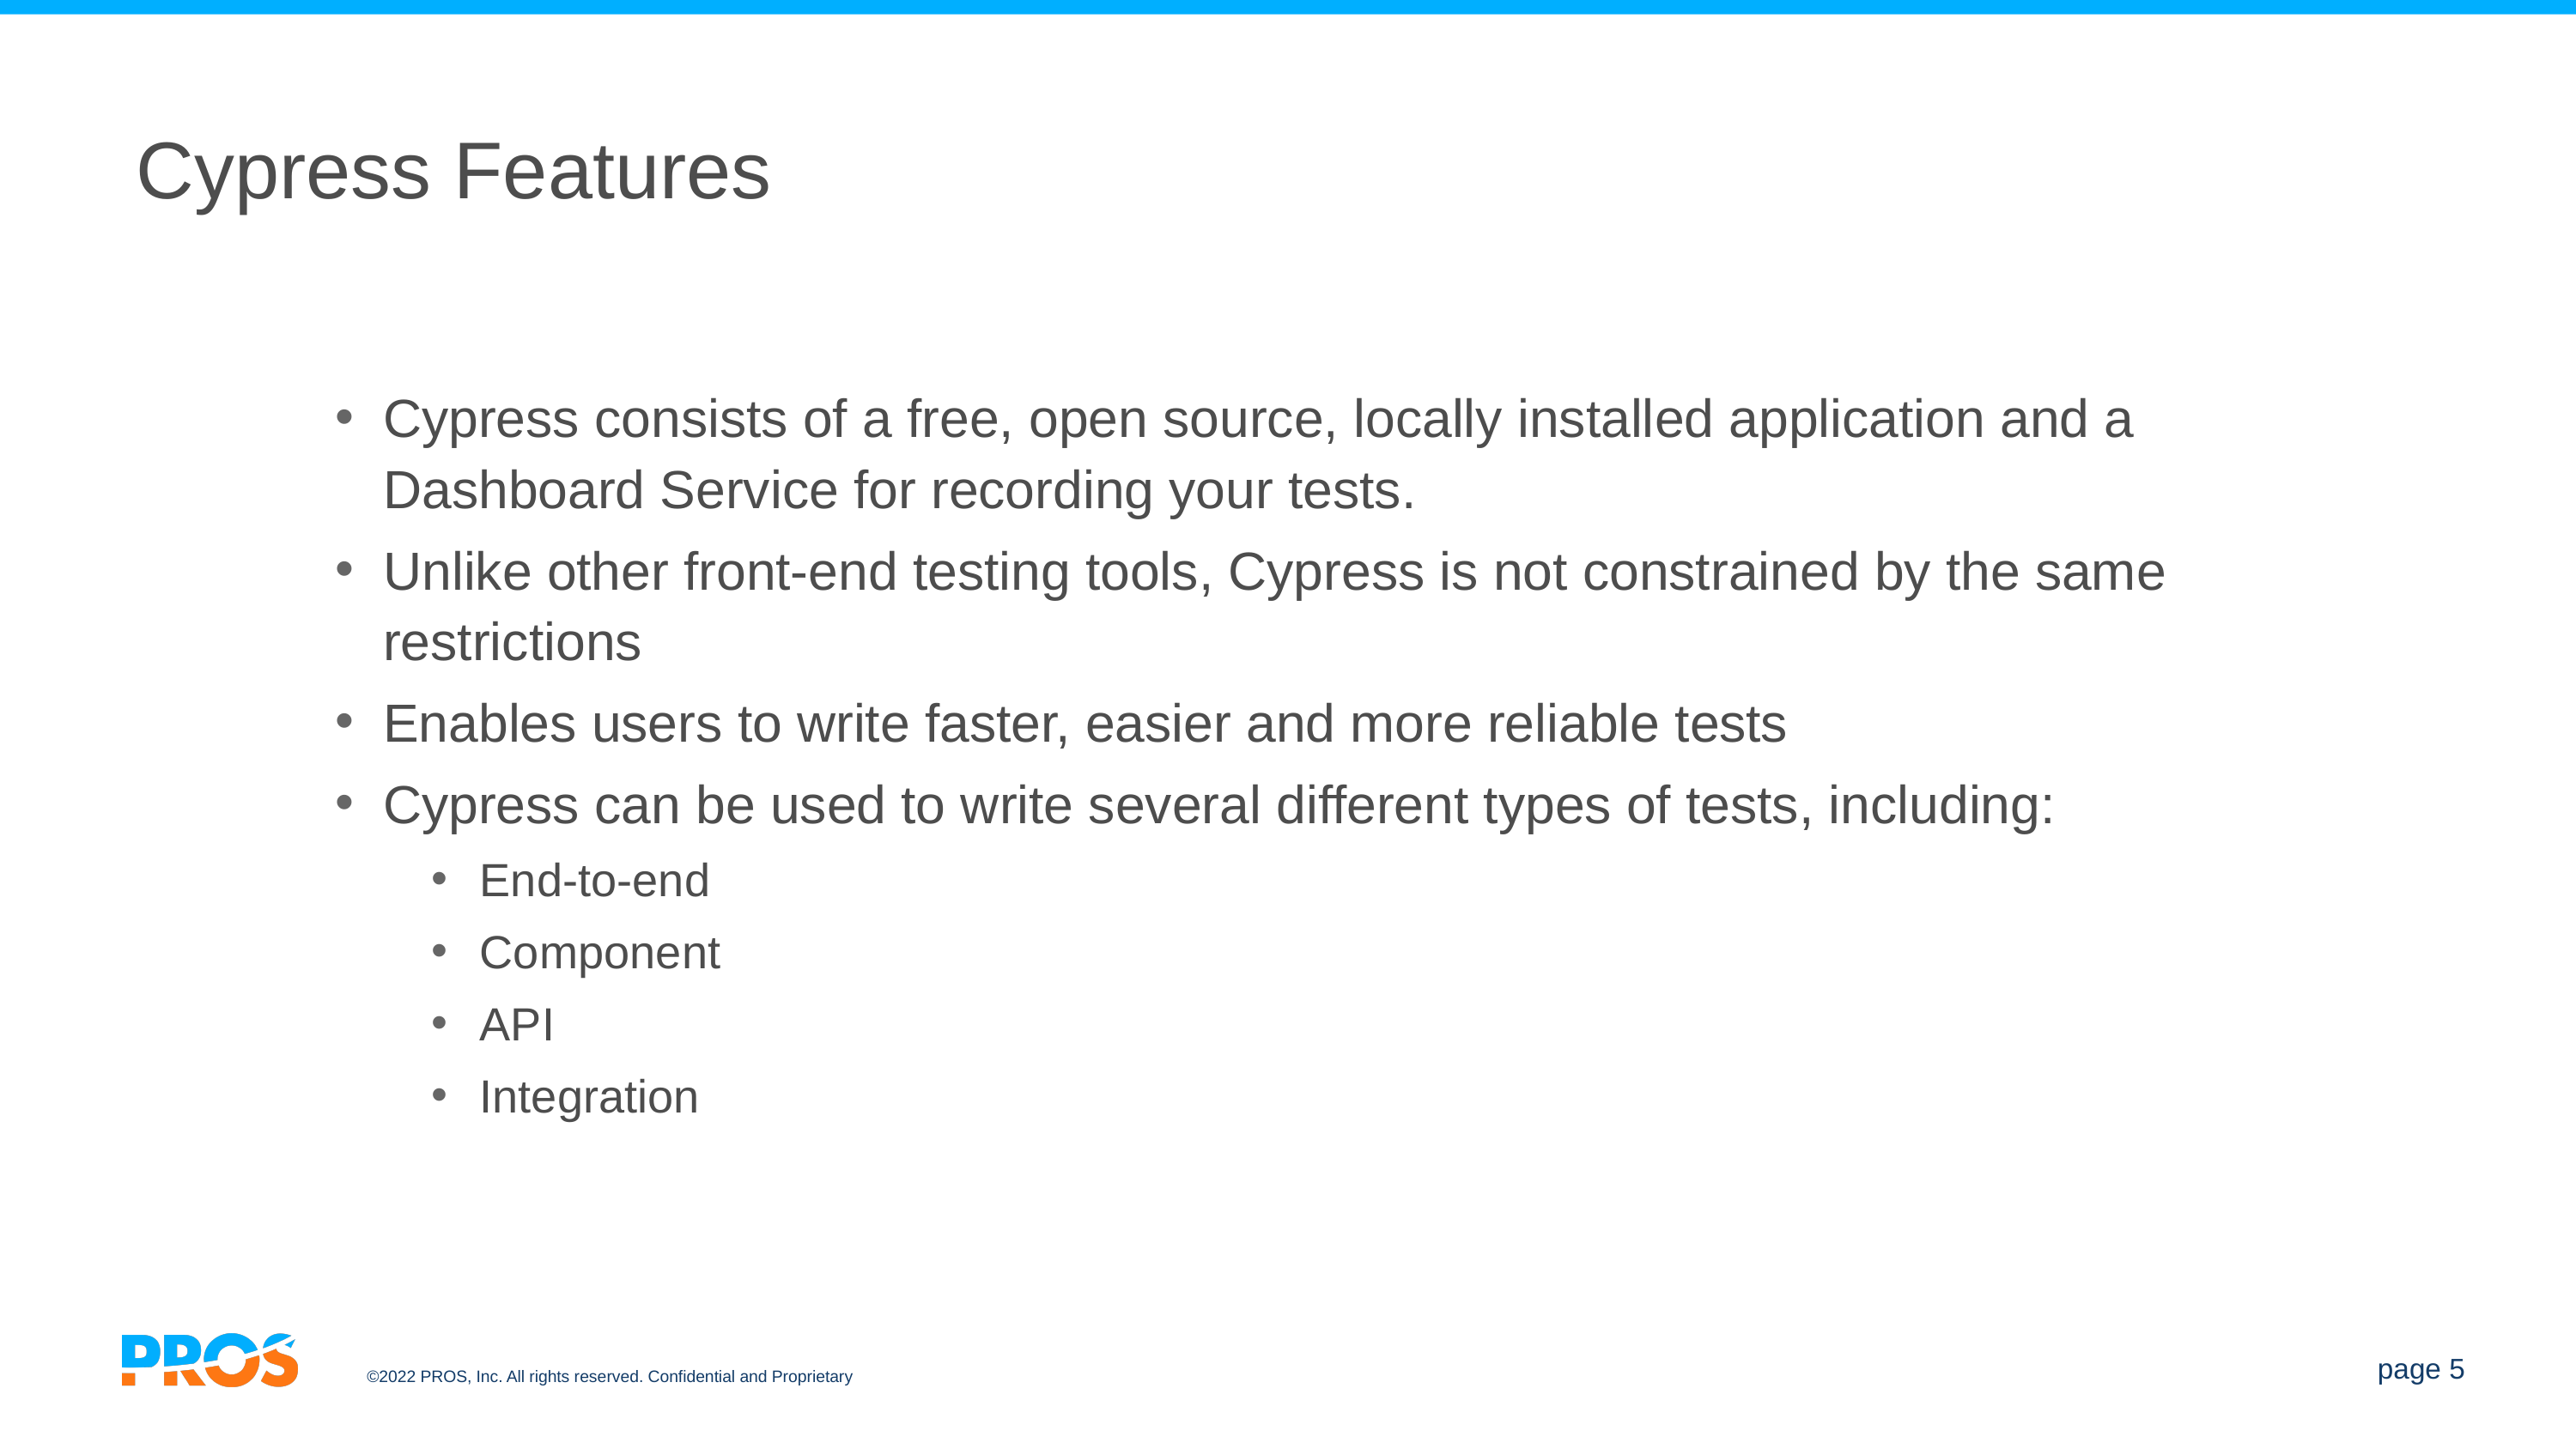

# Cypress Features
Cypress consists of a free, open source, locally installed application and a Dashboard Service for recording your tests.
Unlike other front-end testing tools, Cypress is not constrained by the same restrictions
Enables users to write faster, easier and more reliable tests
Cypress can be used to write several different types of tests, including:
End-to-end
Component
API
Integration